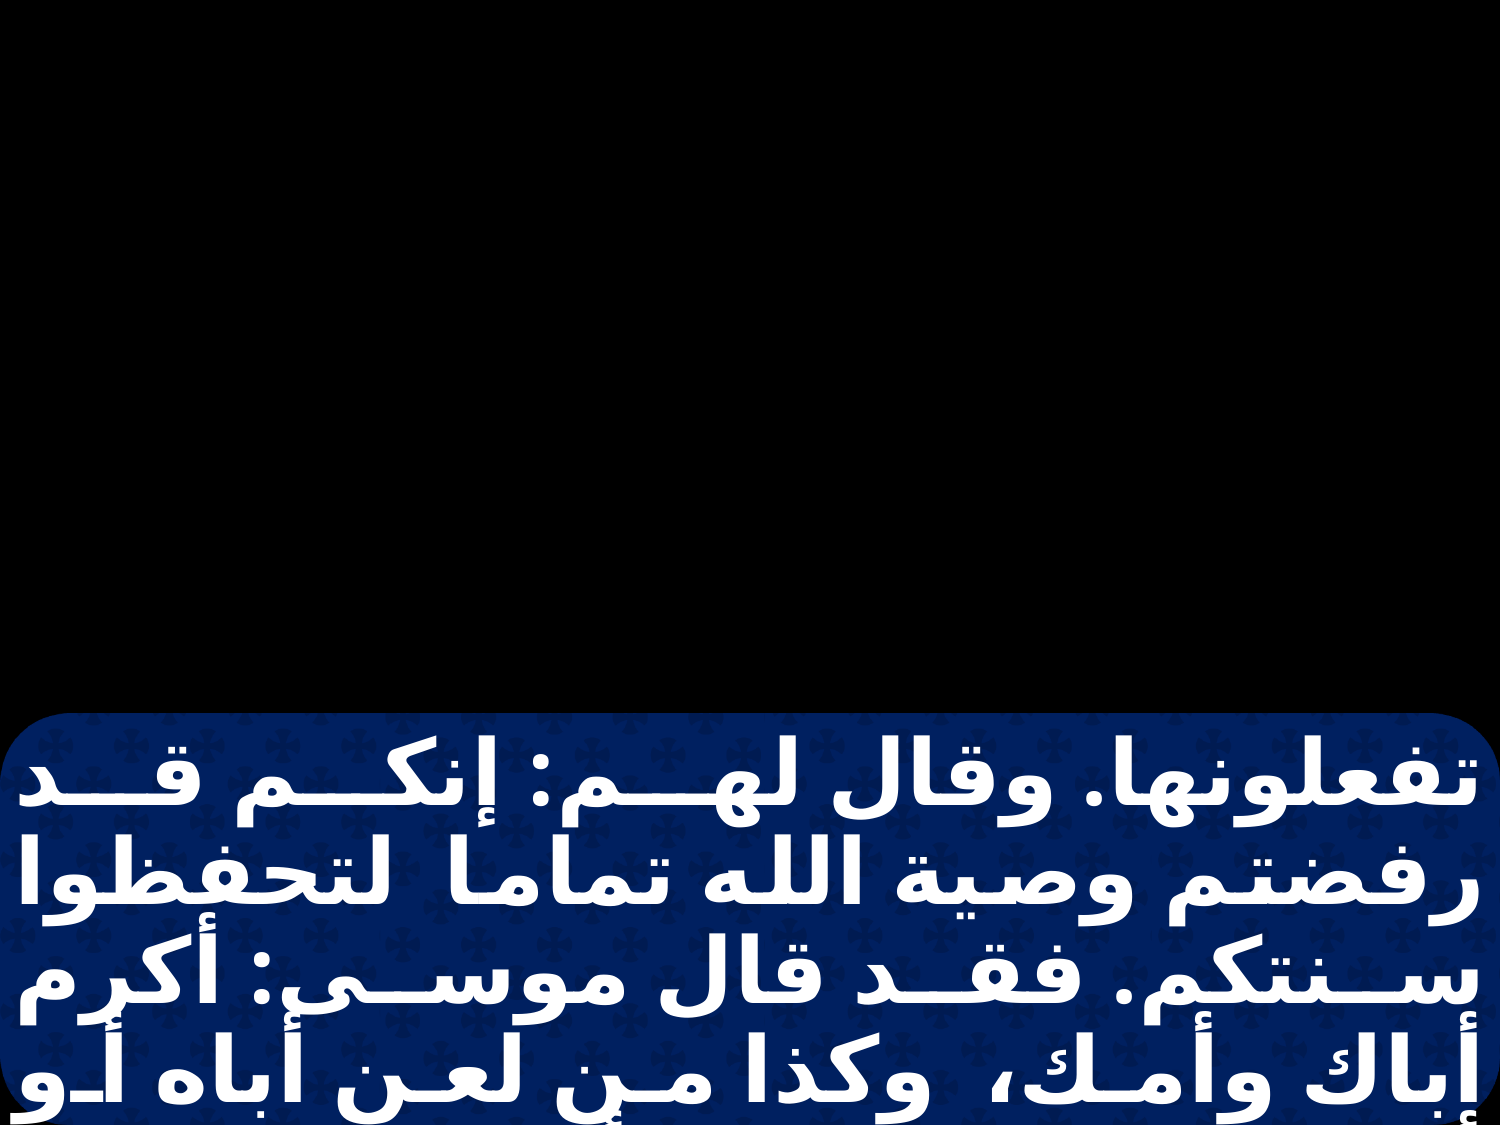

تفعلونها. وقال لهم: إنكم قد رفضتم وصية الله تماما  لتحفظوا سنتكم. فقد قال موسى: أكرم أباك وأمك،  وكذا من لعن أباه أو أمه فليقتل قتلا. وأنتم تقولون:  إن قال إنسان لأبيه أو أمه : قربان، أي هدية، كل